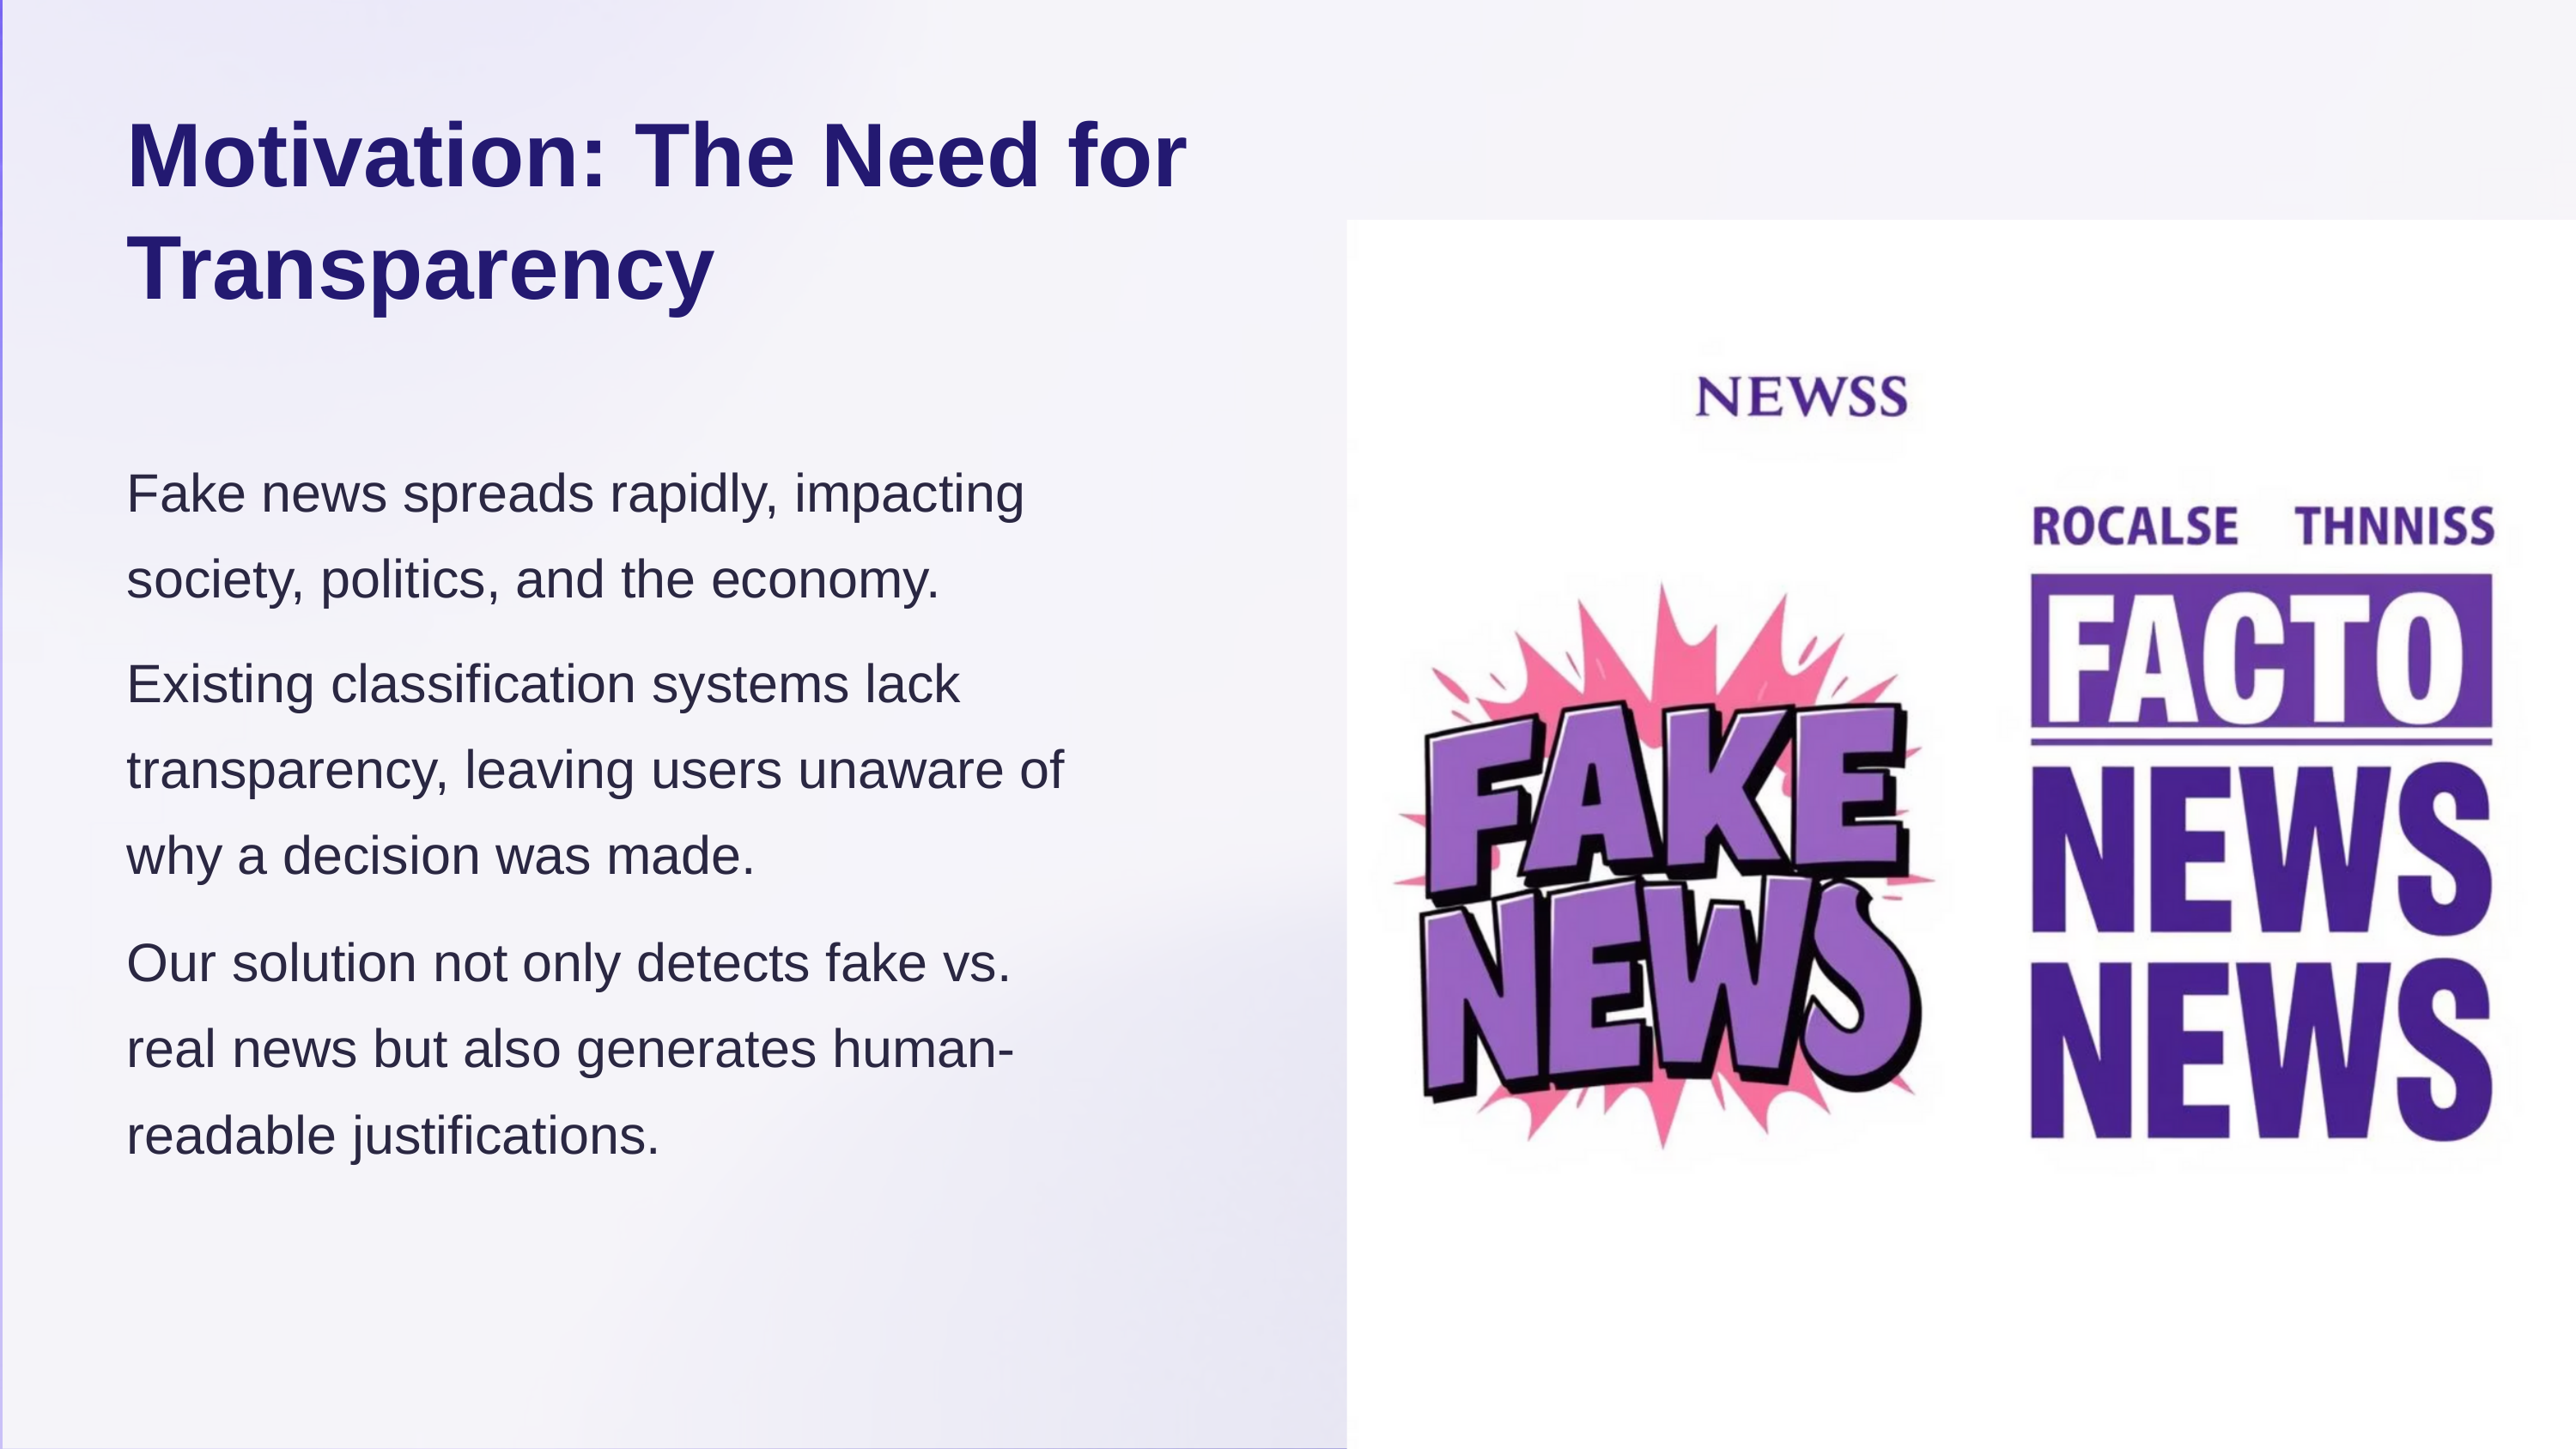

Motivation: The Need for Transparency

Fake news spreads rapidly, impacting society, politics, and the economy.
Existing classification systems lack transparency, leaving users unaware of why a decision was made.
Our solution not only detects fake vs. real news but also generates human-readable justifications.